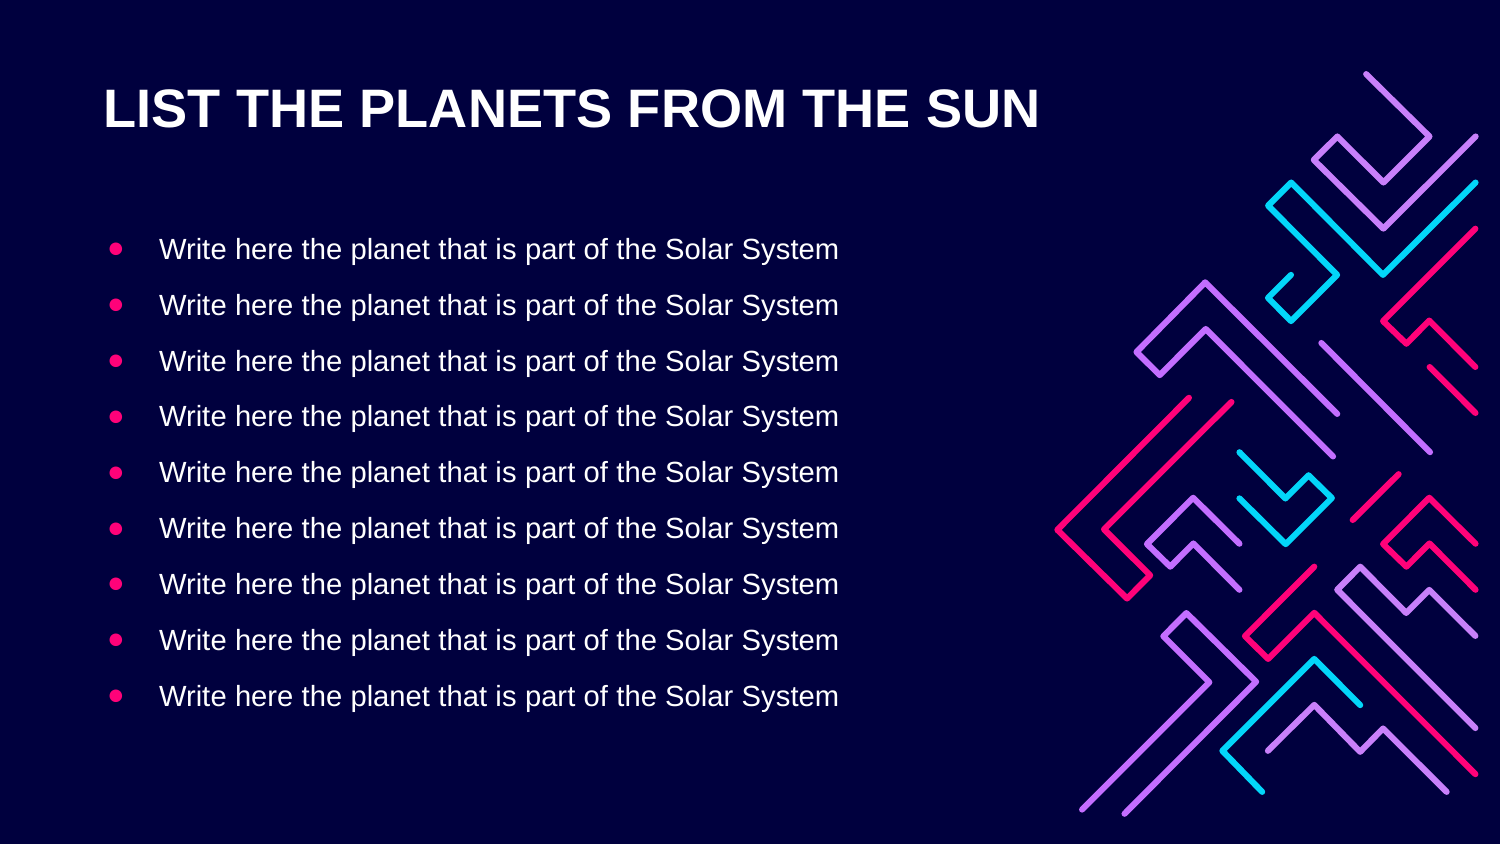

# LIST THE PLANETS FROM THE SUN
Write here the planet that is part of the Solar System
Write here the planet that is part of the Solar System
Write here the planet that is part of the Solar System
Write here the planet that is part of the Solar System
Write here the planet that is part of the Solar System
Write here the planet that is part of the Solar System
Write here the planet that is part of the Solar System
Write here the planet that is part of the Solar System
Write here the planet that is part of the Solar System